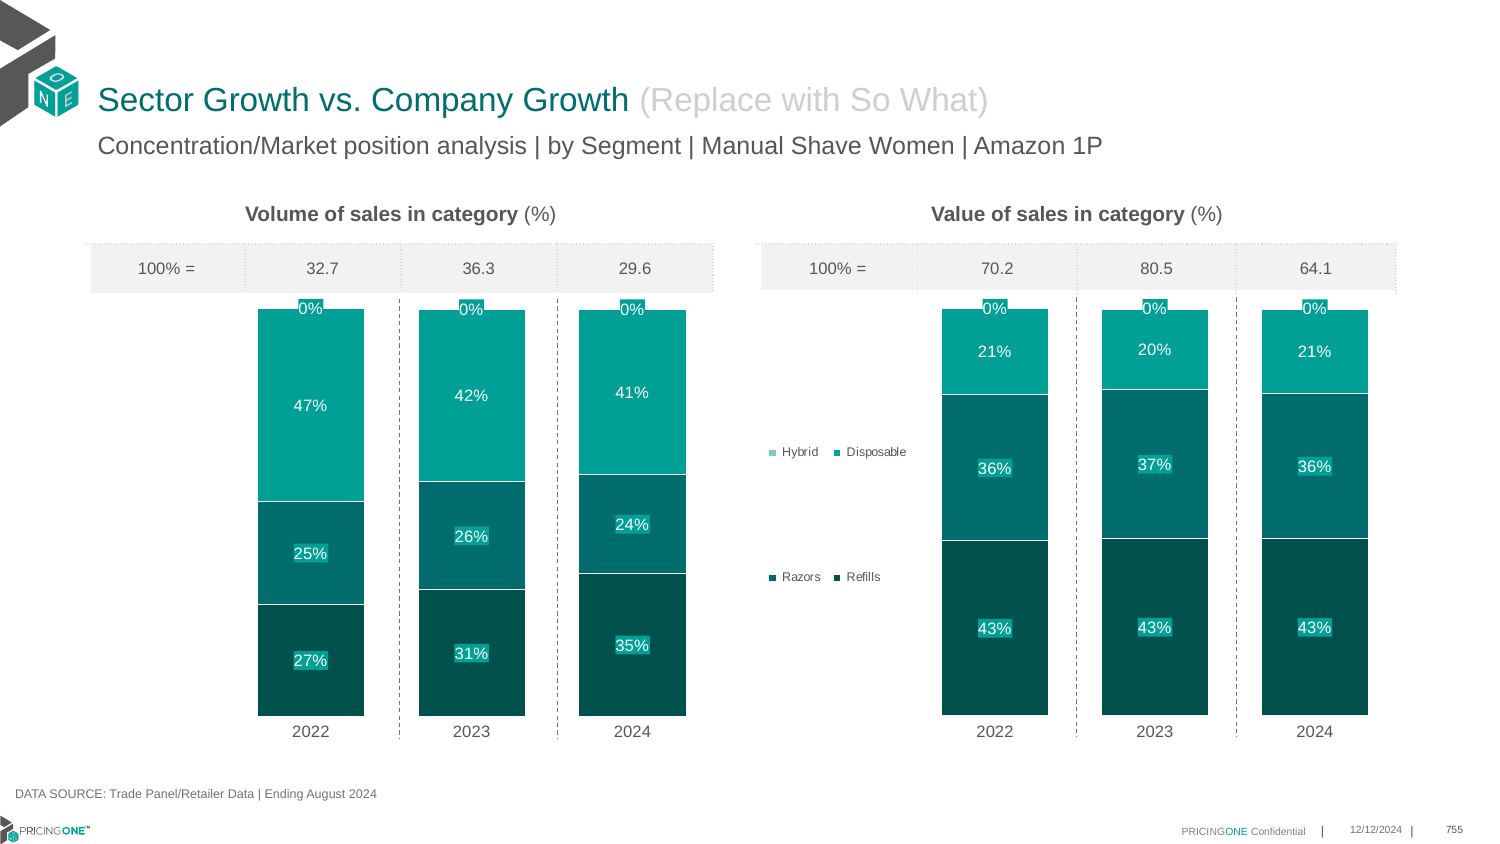

# Sector Growth vs. Company Growth (Replace with So What)
Concentration/Market position analysis | by Segment | Manual Shave Women | Amazon 1P
| Volume of sales in category (%) |  |  |  |
| --- | --- | --- | --- |
| 100% = | 32.7 | 36.3 | 29.6 |
| Value of sales in category (%) |  |  |  |
| --- | --- | --- | --- |
| 100% = | 70.2 | 80.5 | 64.1 |

### Chart

| Category | Refills | Razors | Disposable | Hybrid |
|---|---|---|---|---|
| 2022 | 0.27454916874872315 | 0.2516711740751001 | 0.4729775987480004 | 0.0008020584281763477 |
| 2023 | 0.3106722864211199 | 0.26390343387985254 | 0.42163968438365107 | 0.0037845953153765105 |
| 2024 | 0.350580379403618 | 0.2406963558200179 | 0.4052744239298713 | 0.0034488408464928184 |

### Chart

| Category | Refills | Razors | Disposable | Hybrid |
|---|---|---|---|---|
| 2022 | 0.4293336311986996 | 0.35761839827743397 | 0.212303273864266 | 0.0007446966596004377 |
| 2023 | 0.4343432885071901 | 0.36512187220291153 | 0.19801171776852627 | 0.0025231215213721136 |
| 2024 | 0.43411234266449733 | 0.35572348441367885 | 0.20689592088057973 | 0.0032682520412441107 |
DATA SOURCE: Trade Panel/Retailer Data | Ending August 2024

12/12/2024
755